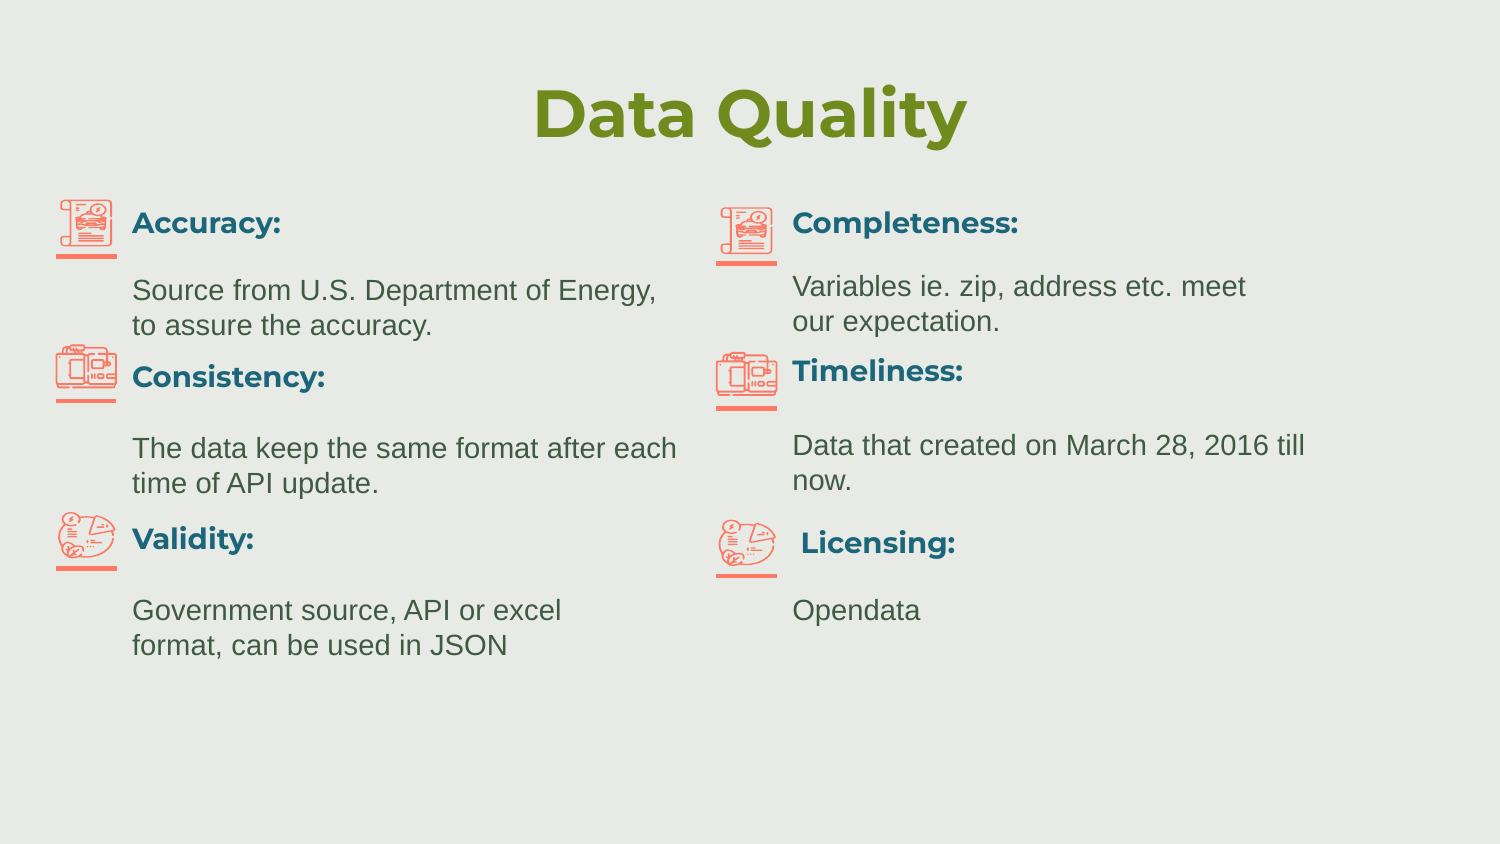

# Data Quality
Accuracy:
Completeness:

Variables ie. zip, address etc. meet our expectation.
Source from U.S. Department of Energy, to assure the accuracy.
Timeliness:

Consistency:

Data that created on March 28, 2016 till now.

The data keep the same format after each time of API update.
 Licensing:
Validity:

Opendata
Government source, API or excel format, can be used in JSON